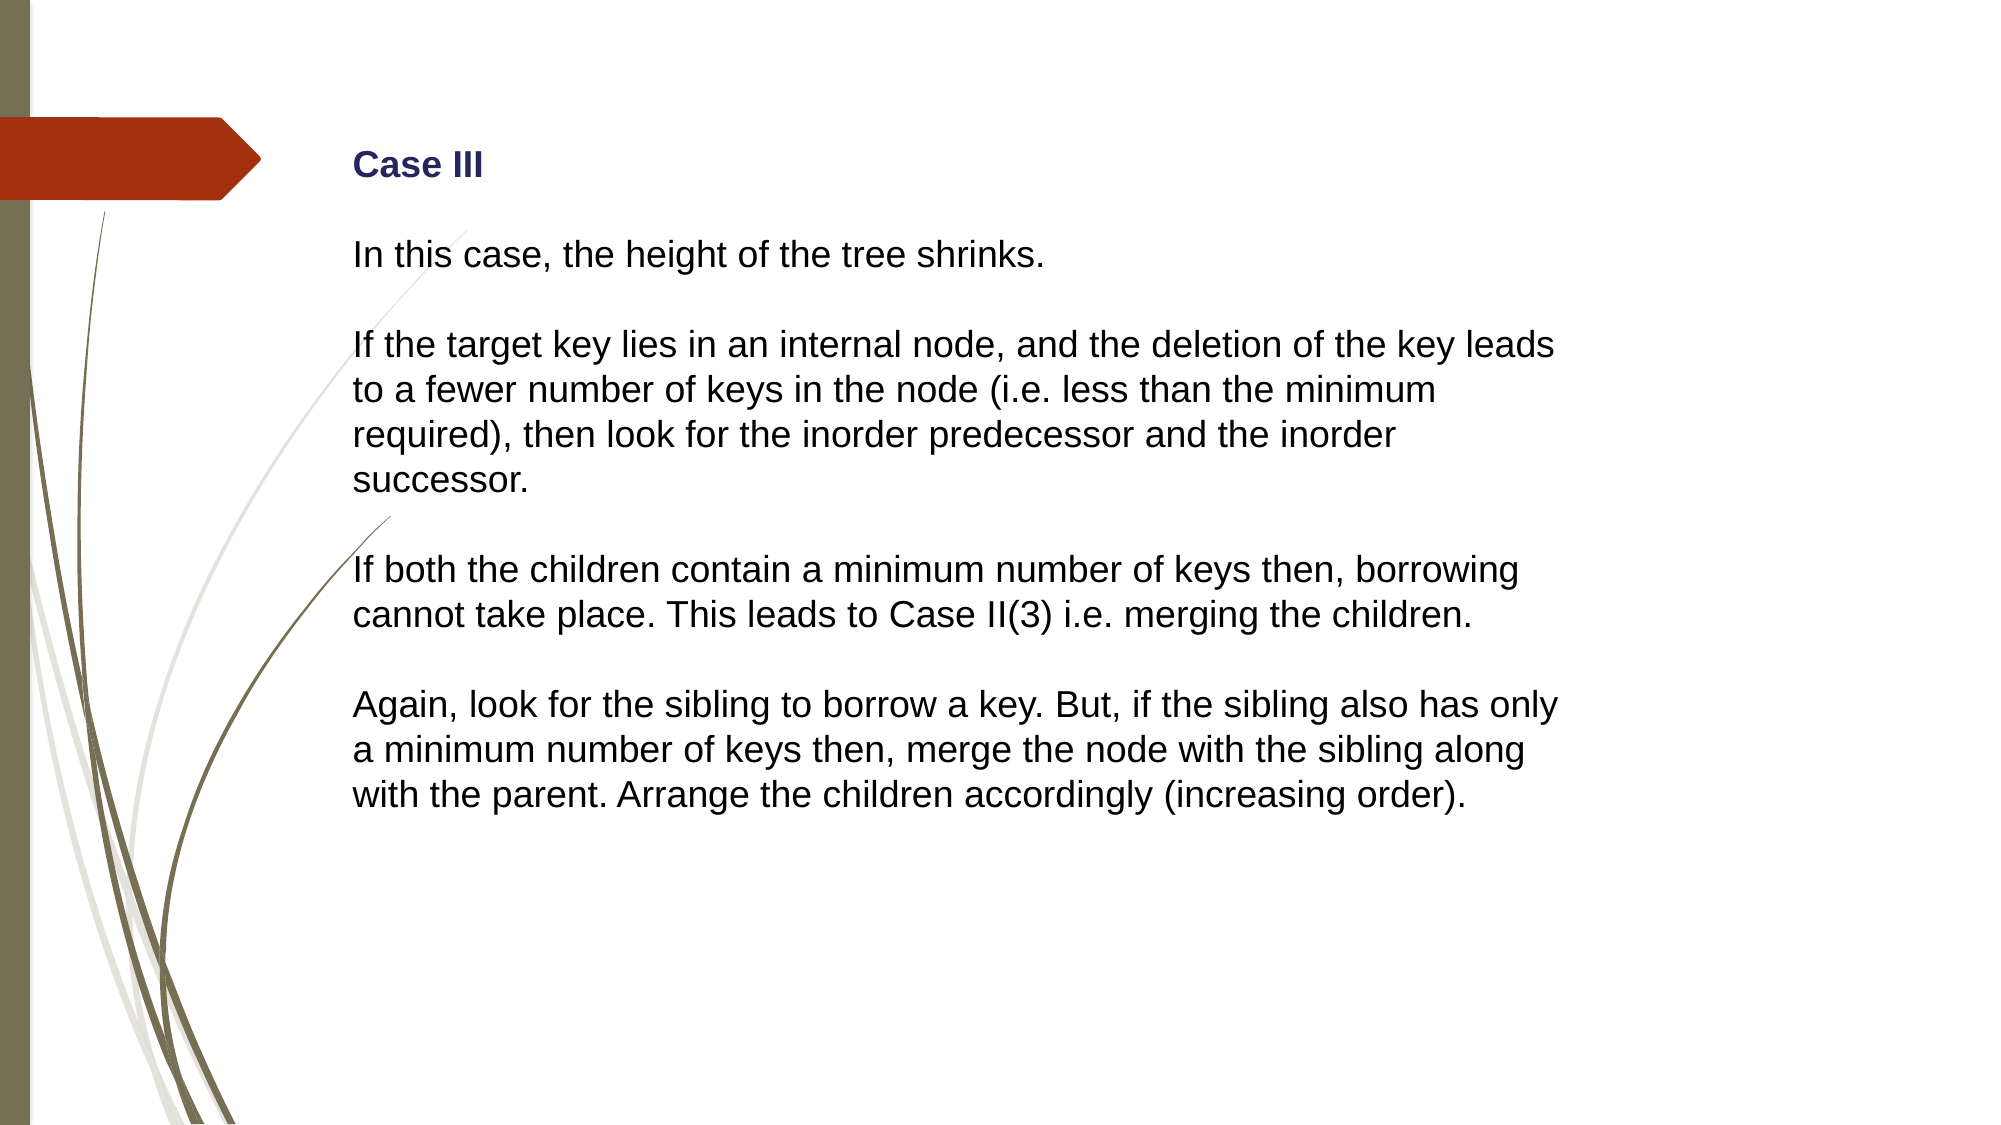

Case III

In this case, the height of the tree shrinks.

If the target key lies in an internal node, and the deletion of the key leads to a fewer number of keys in the node (i.e. less than the minimum required), then look for the inorder predecessor and the inorder successor.

If both the children contain a minimum number of keys then, borrowing cannot take place. This leads to Case II(3) i.e. merging the children.

Again, look for the sibling to borrow a key. But, if the sibling also has only a minimum number of keys then, merge the node with the sibling along with the parent. Arrange the children accordingly (increasing order).